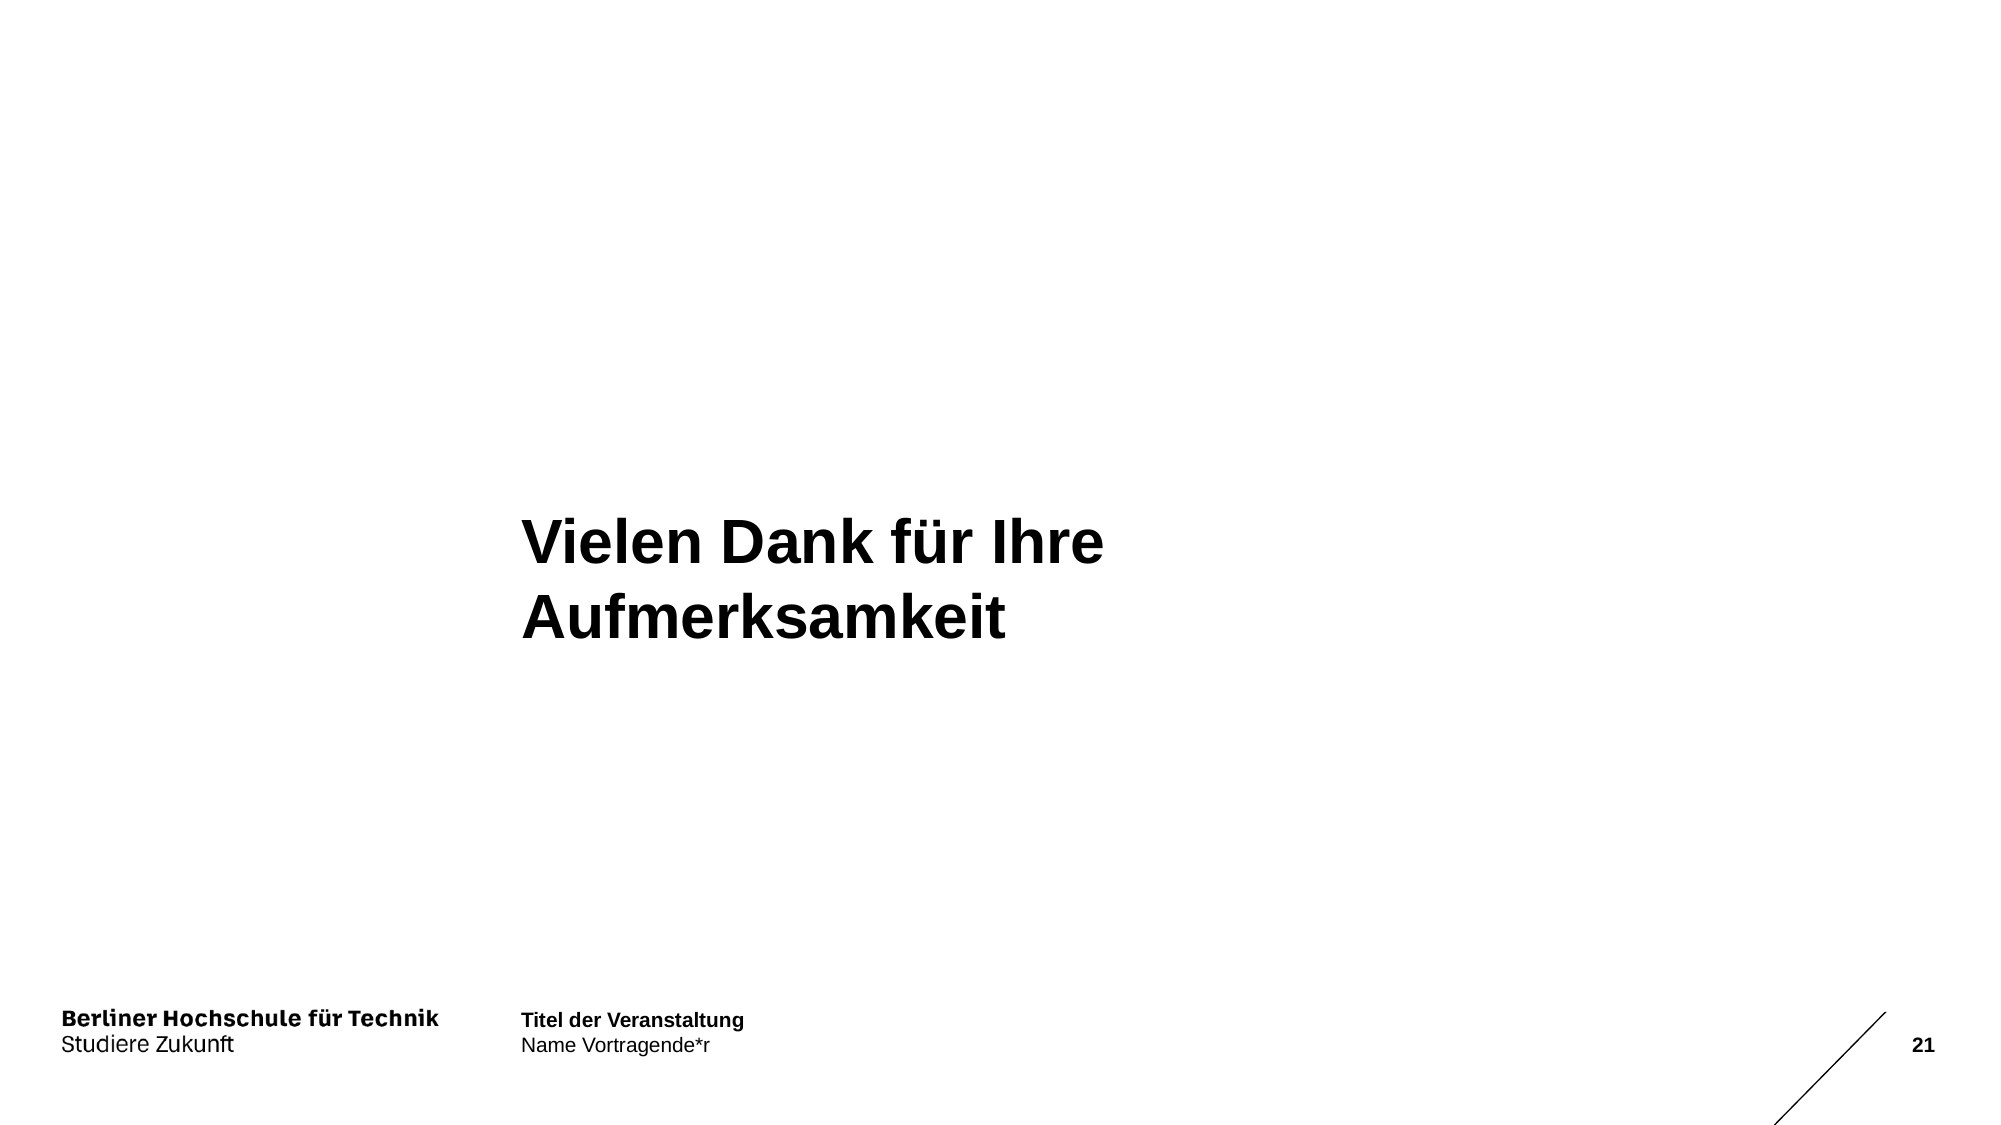

# Vielen Dank für Ihre Aufmerksamkeit

Titel der Veranstaltung
Name Vortragende*r
21